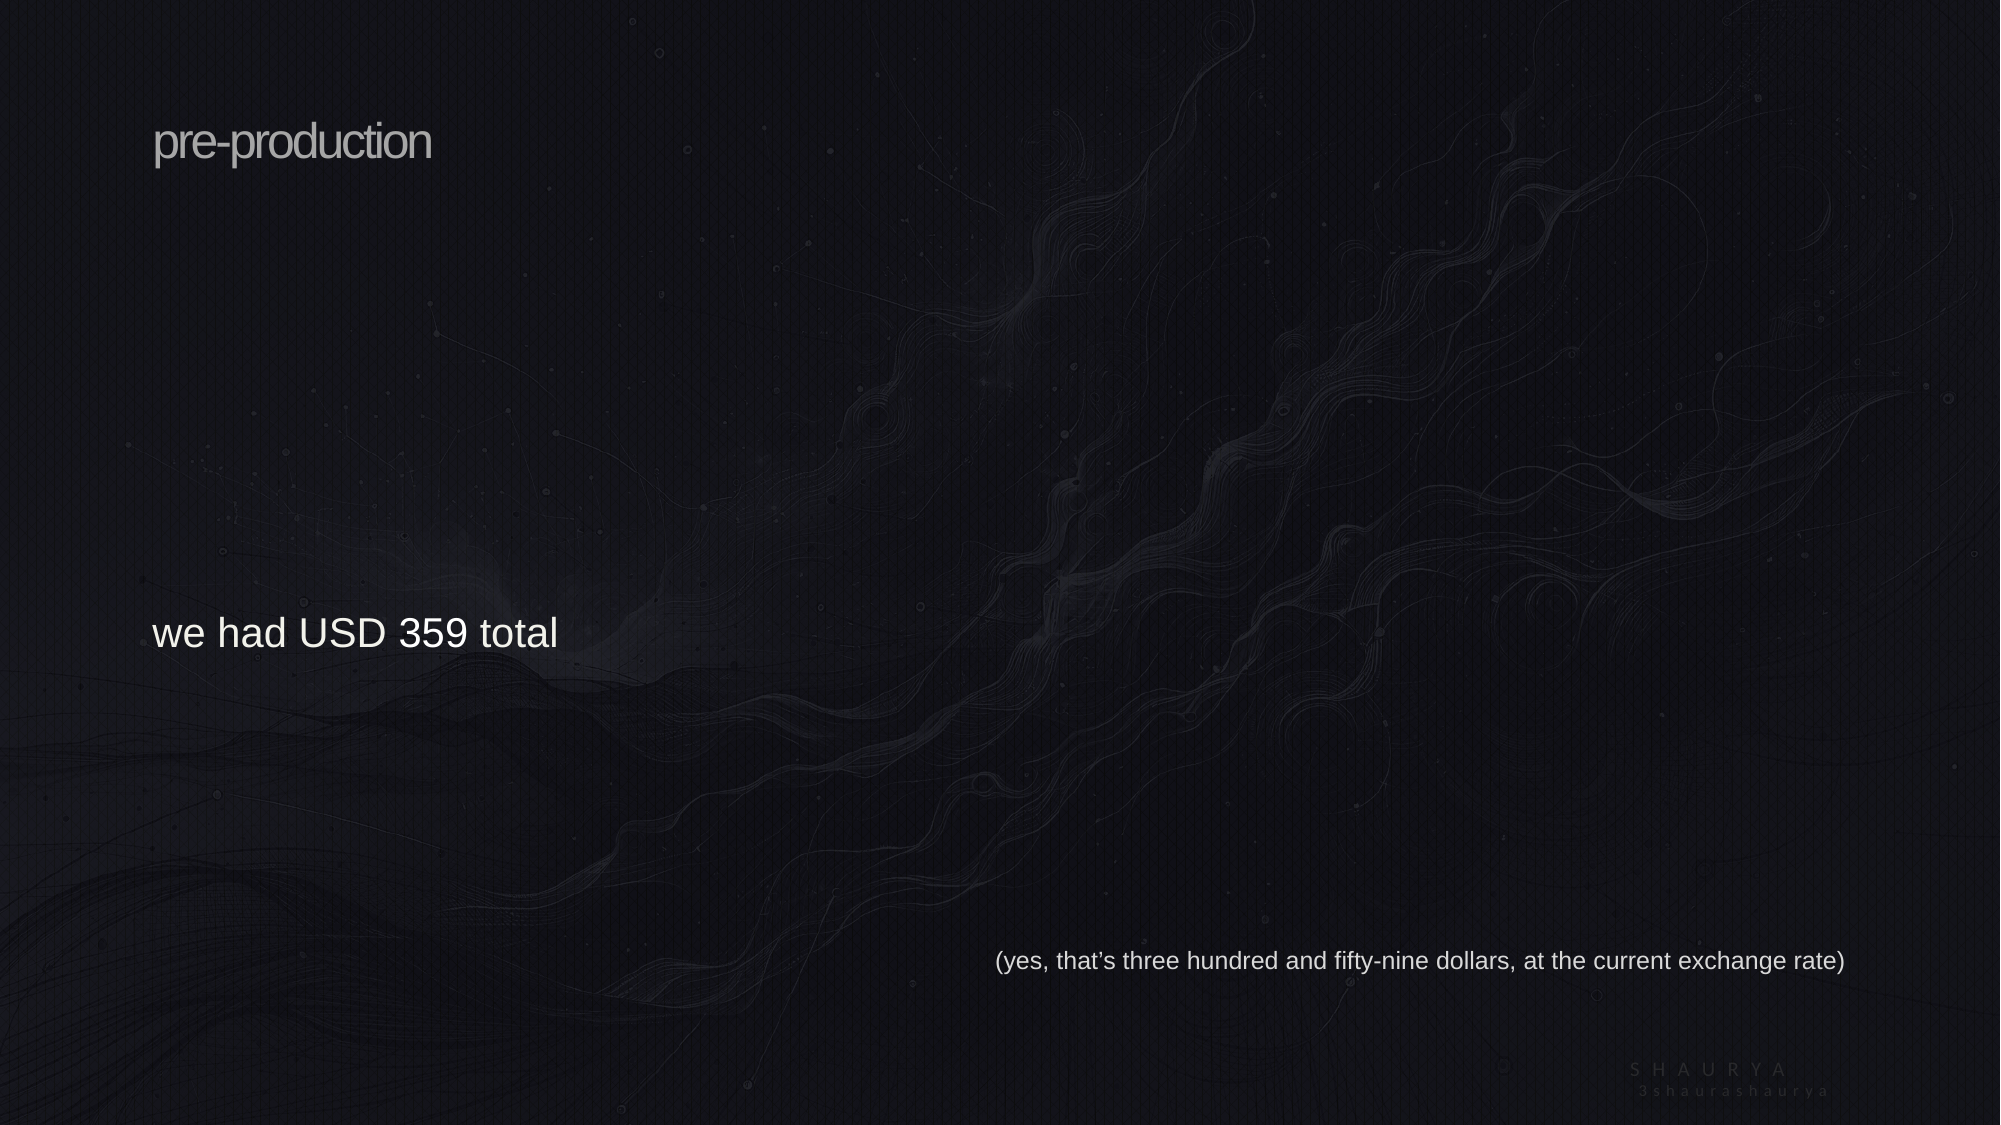

# pre-production
we had USD 359 total
(yes, that’s three hundred and fifty-nine dollars, at the current exchange rate)